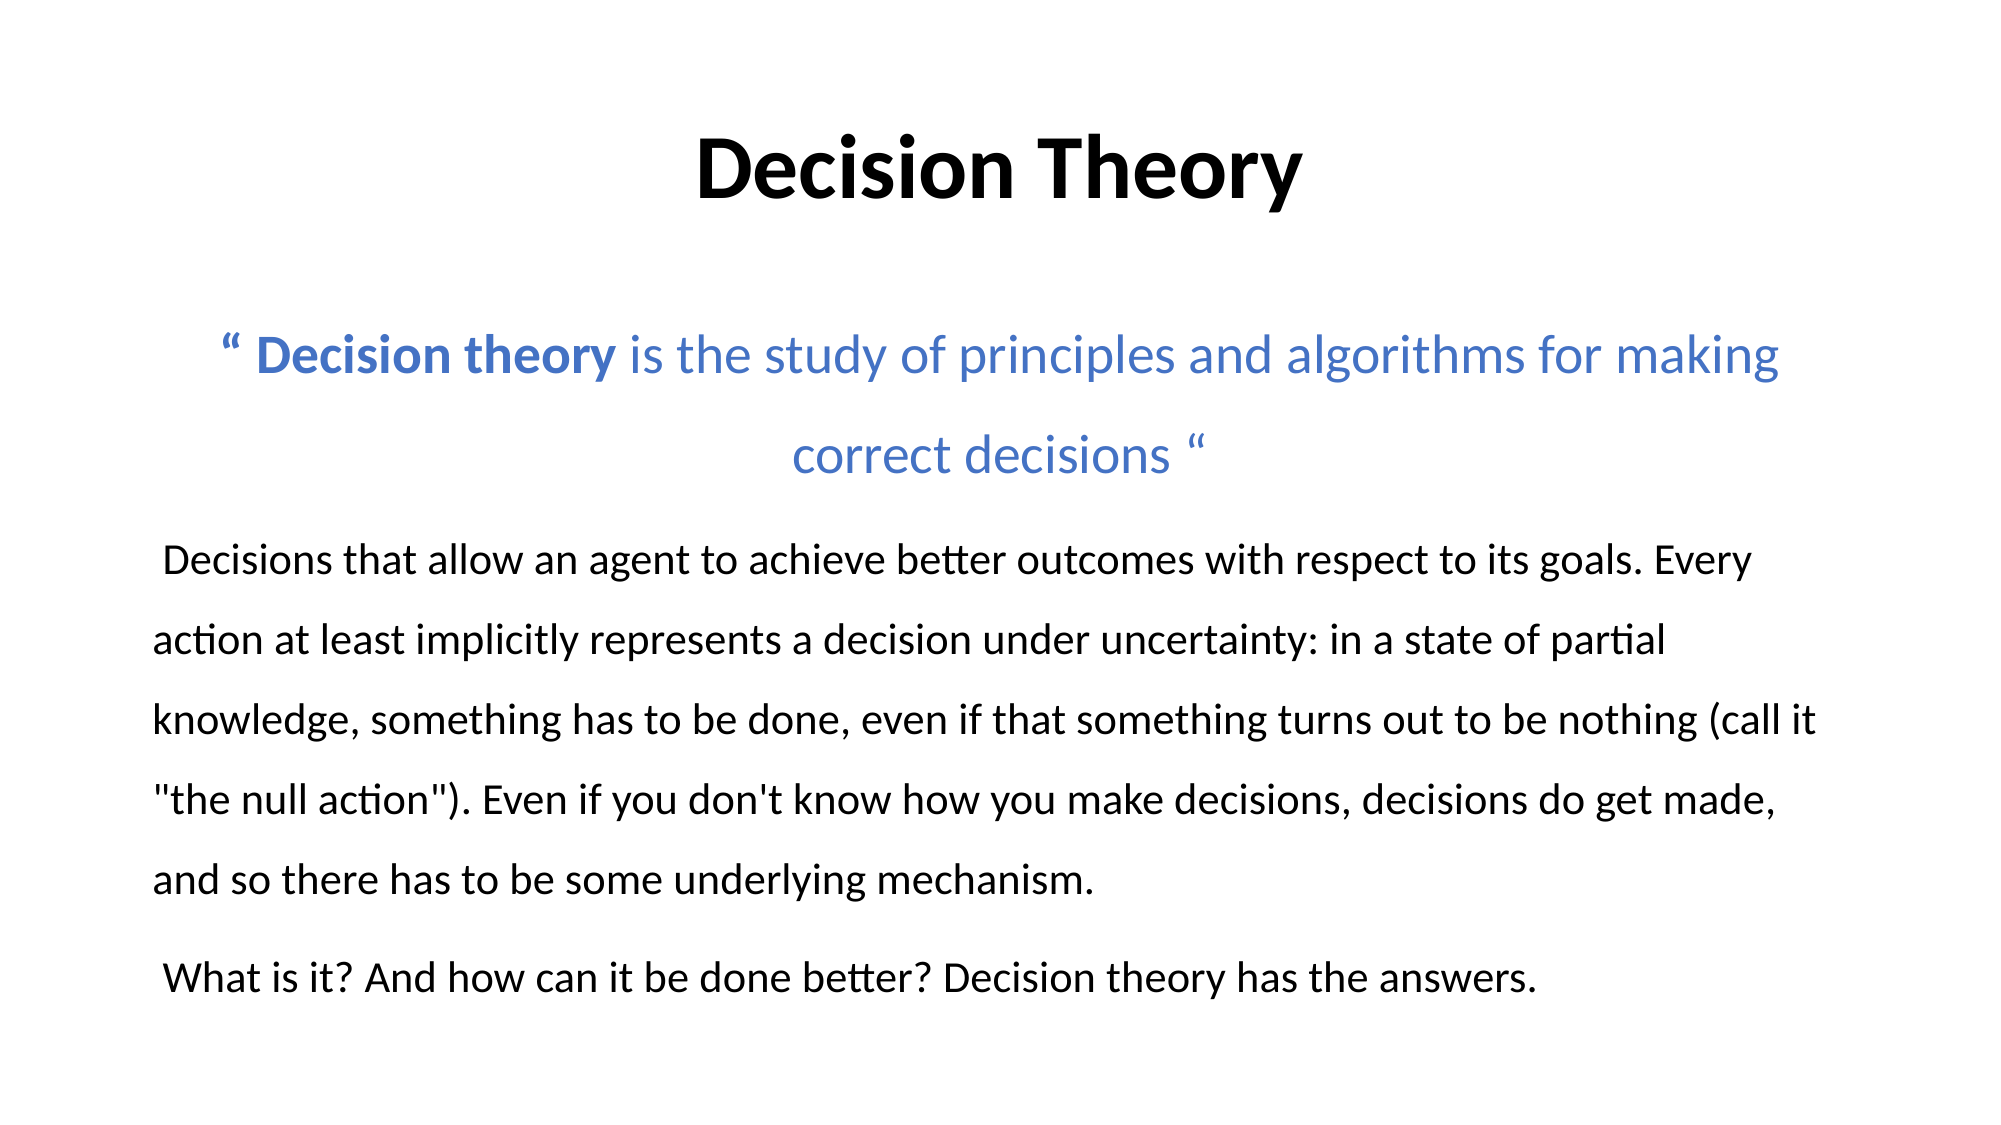

# Decision Theory
“ Decision theory is the study of principles and algorithms for making correct decisions “
 Decisions that allow an agent to achieve better outcomes with respect to its goals. Every action at least implicitly represents a decision under uncertainty: in a state of partial knowledge, something has to be done, even if that something turns out to be nothing (call it "the null action"). Even if you don't know how you make decisions, decisions do get made, and so there has to be some underlying mechanism.
 What is it? And how can it be done better? Decision theory has the answers.